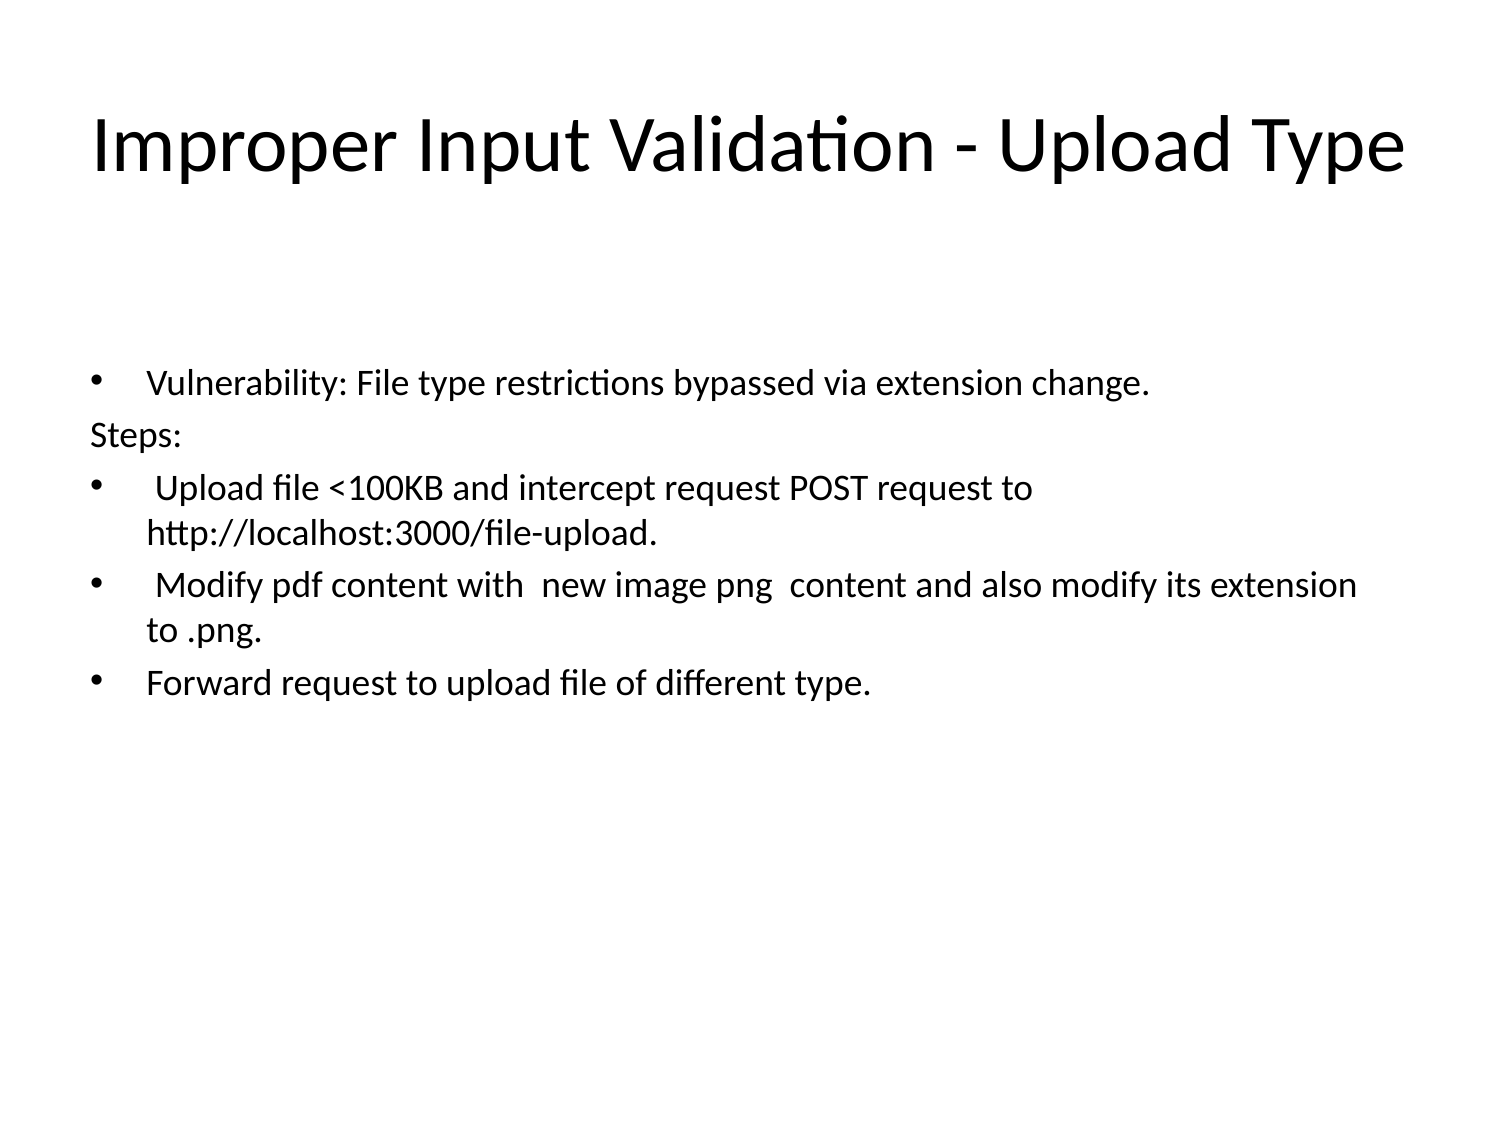

# Improper Input Validation - Upload Type

Vulnerability: File type restrictions bypassed via extension change.
Steps:
 Upload file <100KB and intercept request POST request to http://localhost:3000/file-upload.
 Modify pdf content with  new image png  content and also modify its extension to .png.
Forward request to upload file of different type.